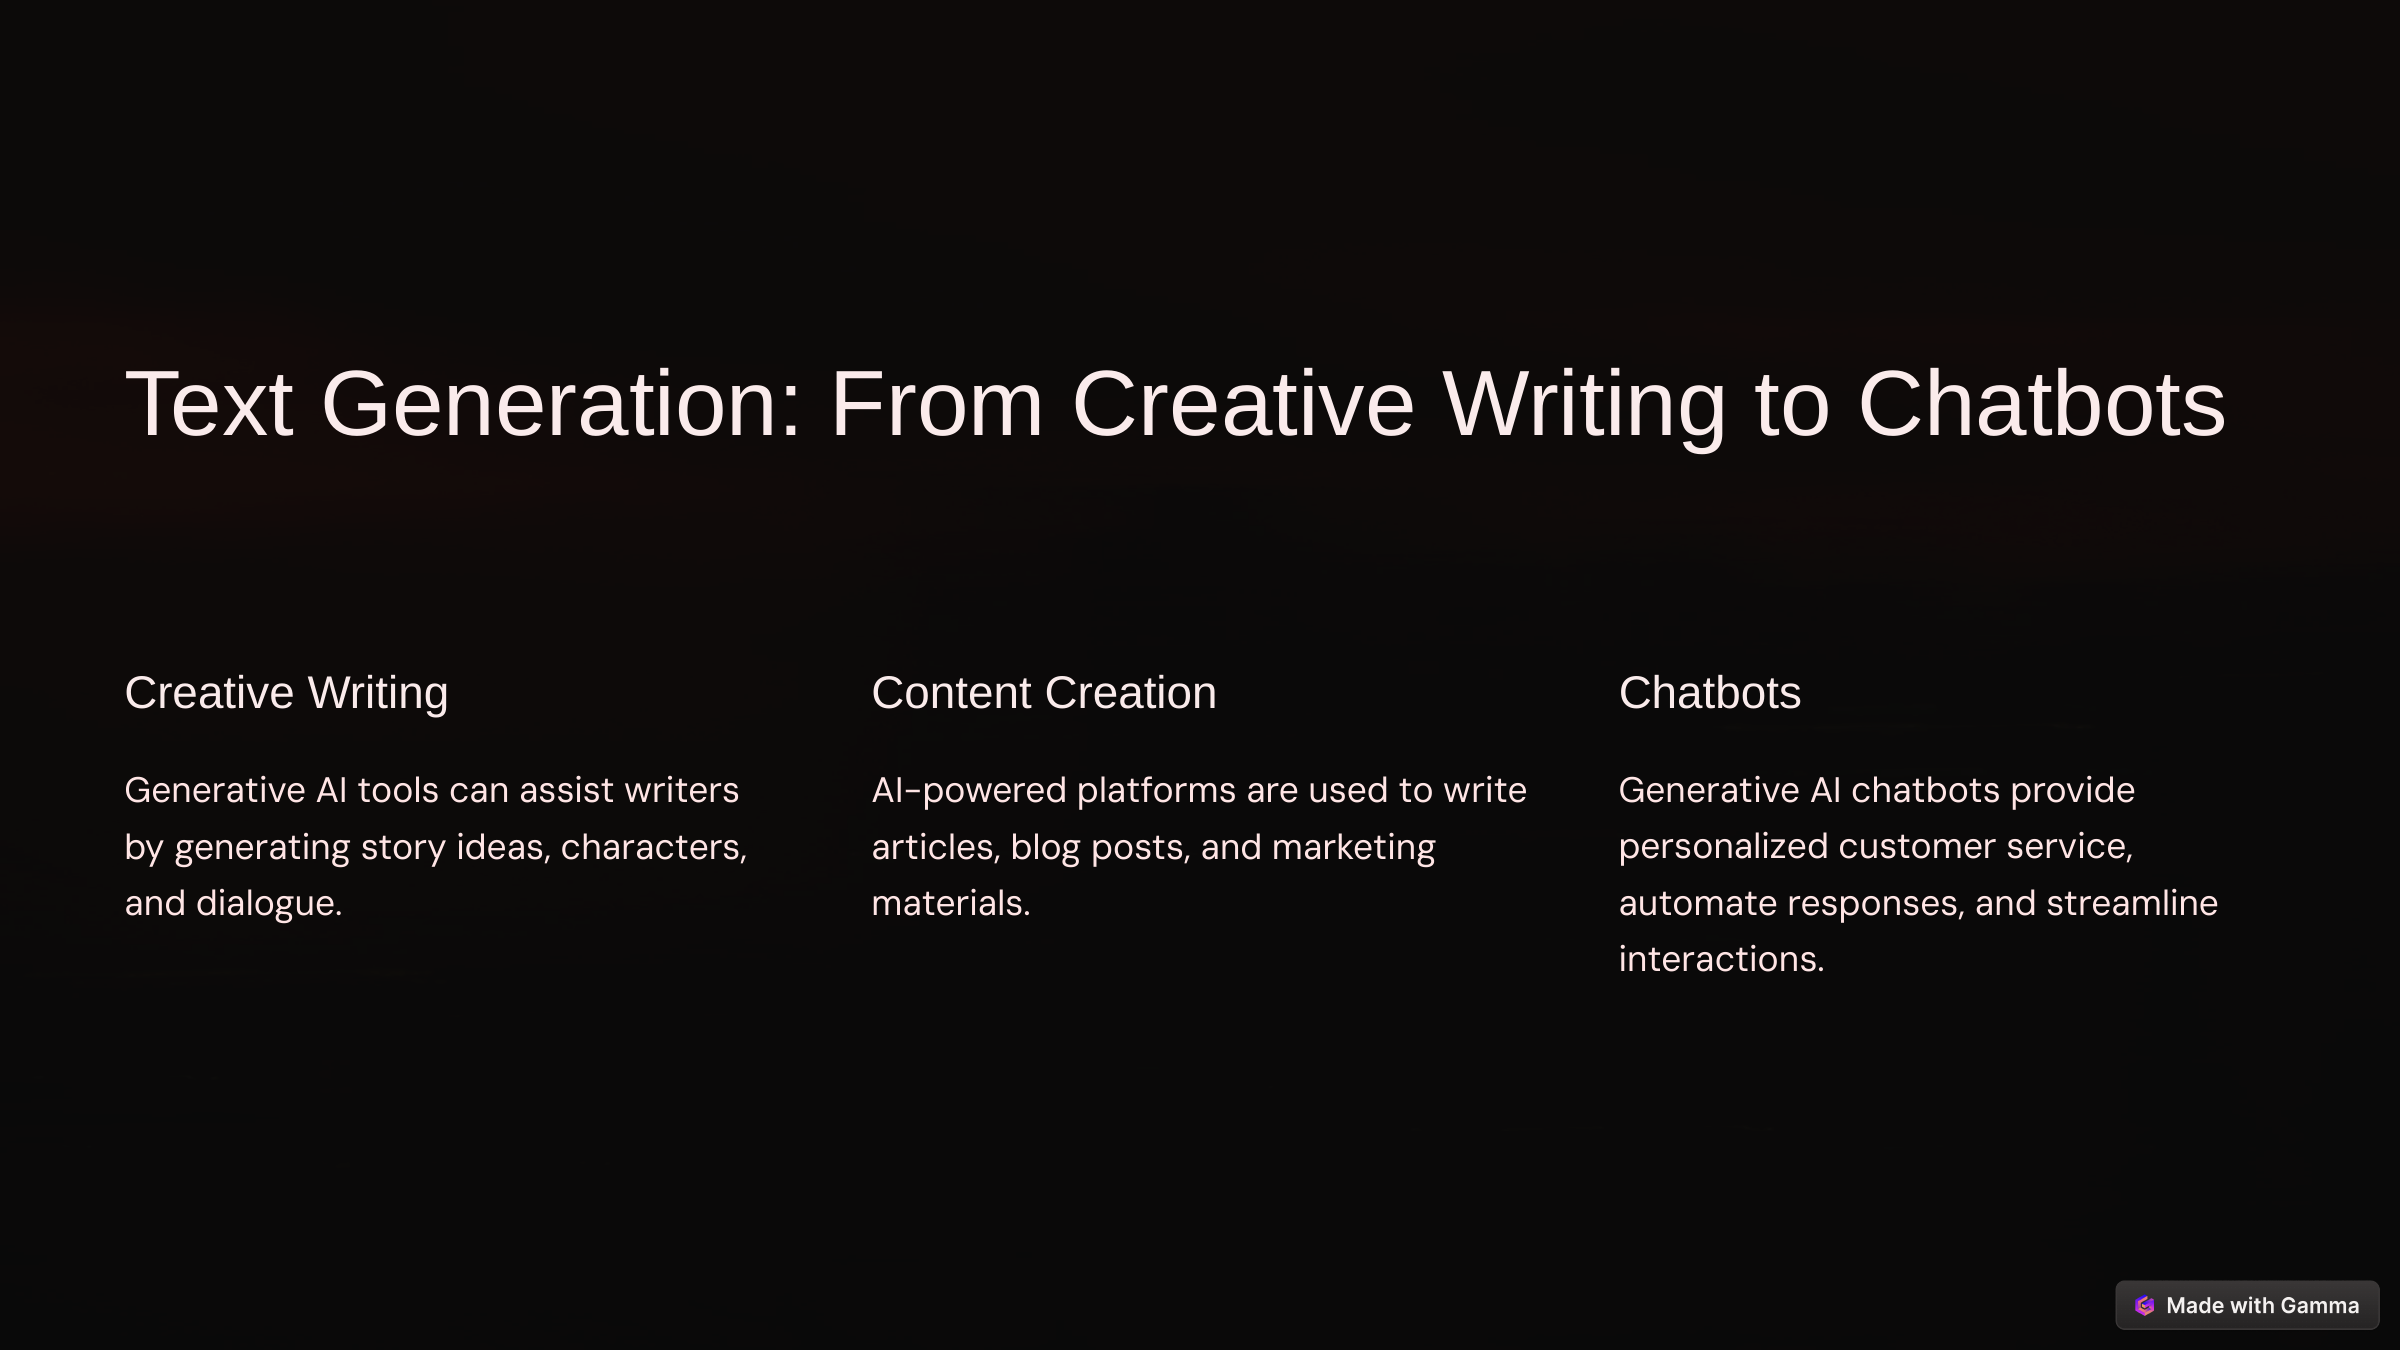

Text Generation: From Creative Writing to Chatbots
Creative Writing
Content Creation
Chatbots
Generative AI tools can assist writers by generating story ideas, characters, and dialogue.
AI-powered platforms are used to write articles, blog posts, and marketing materials.
Generative AI chatbots provide personalized customer service, automate responses, and streamline interactions.